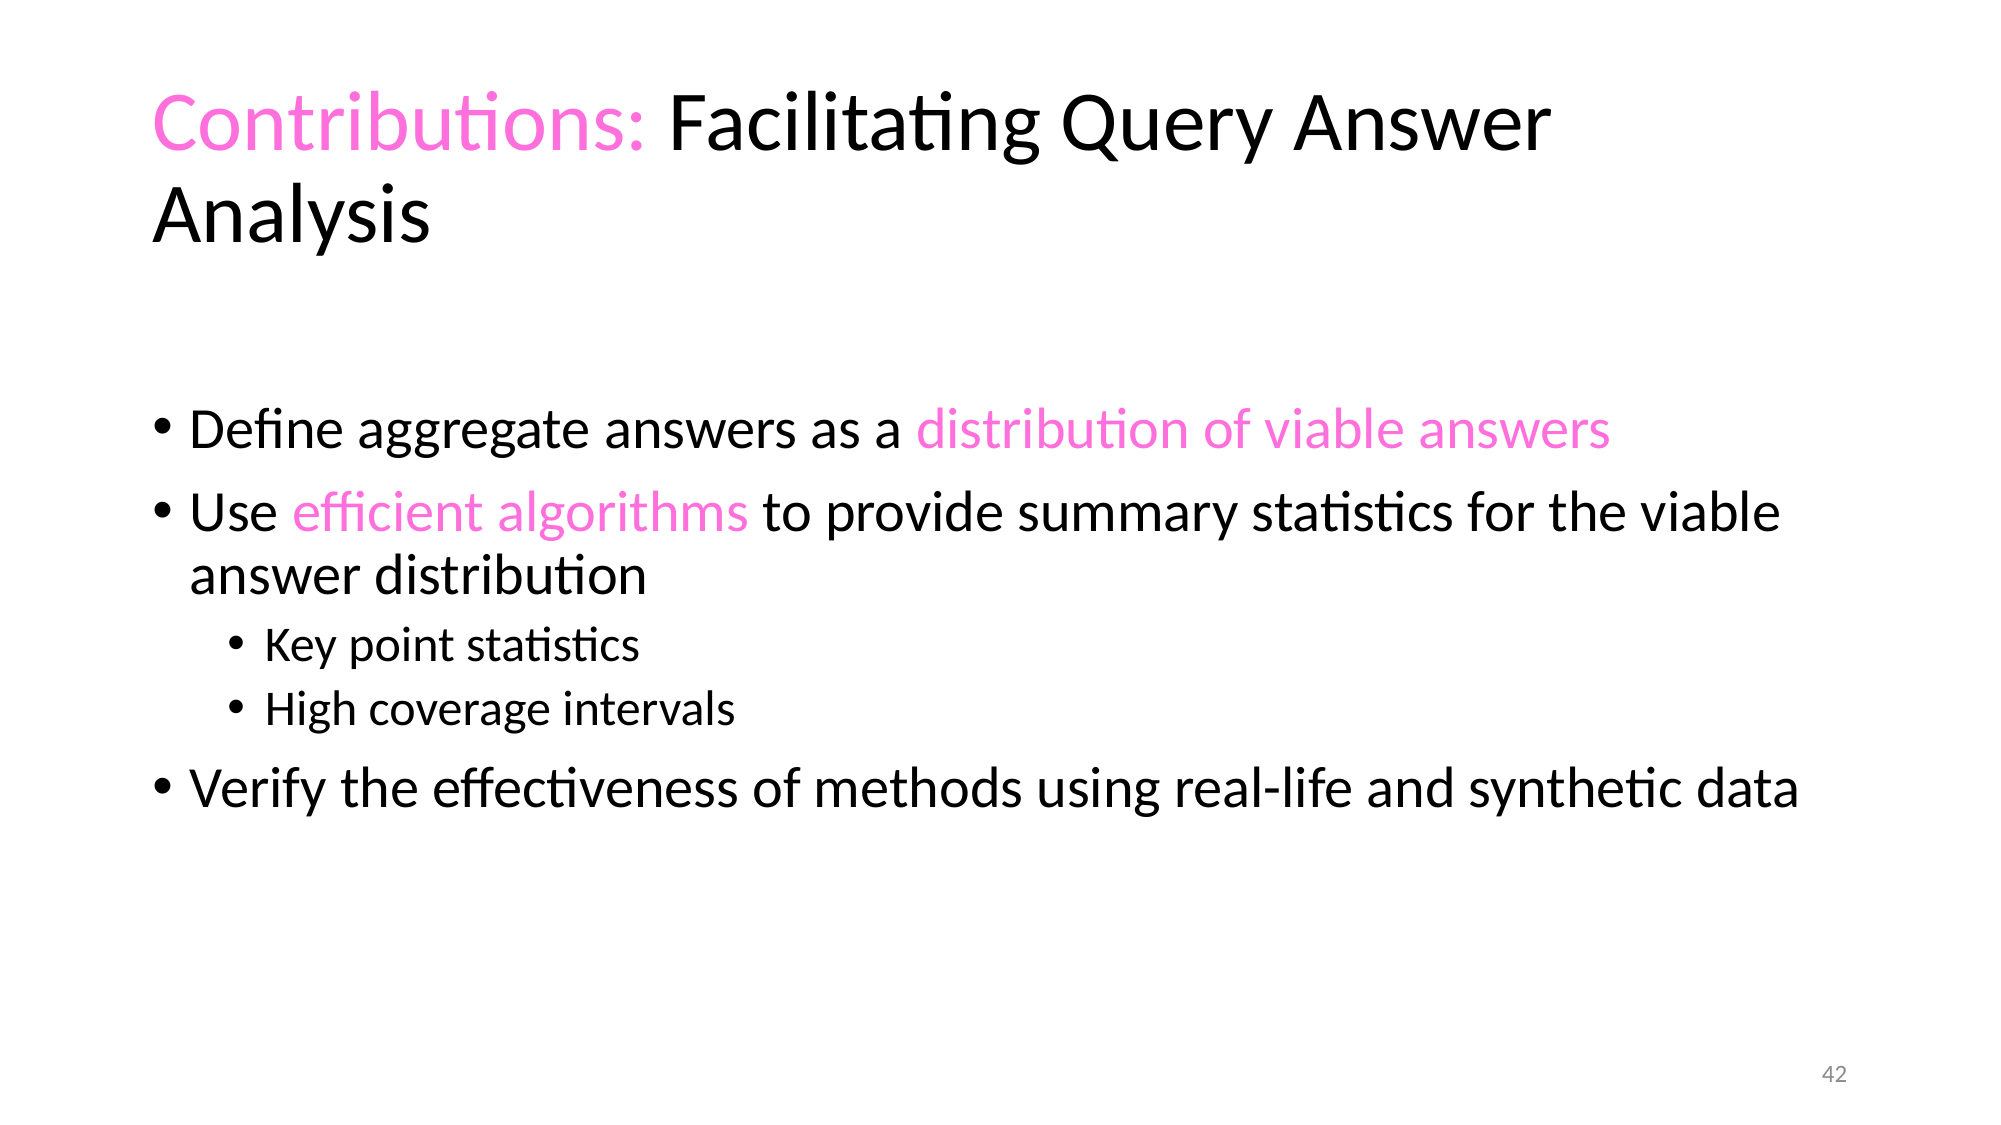

# Contributions: Facilitating Query Answer Analysis

Define aggregate answers as a distribution of viable answers
Use efficient algorithms to provide summary statistics for the viable answer distribution
Key point statistics
High coverage intervals
Verify the effectiveness of methods using real-life and synthetic data
42